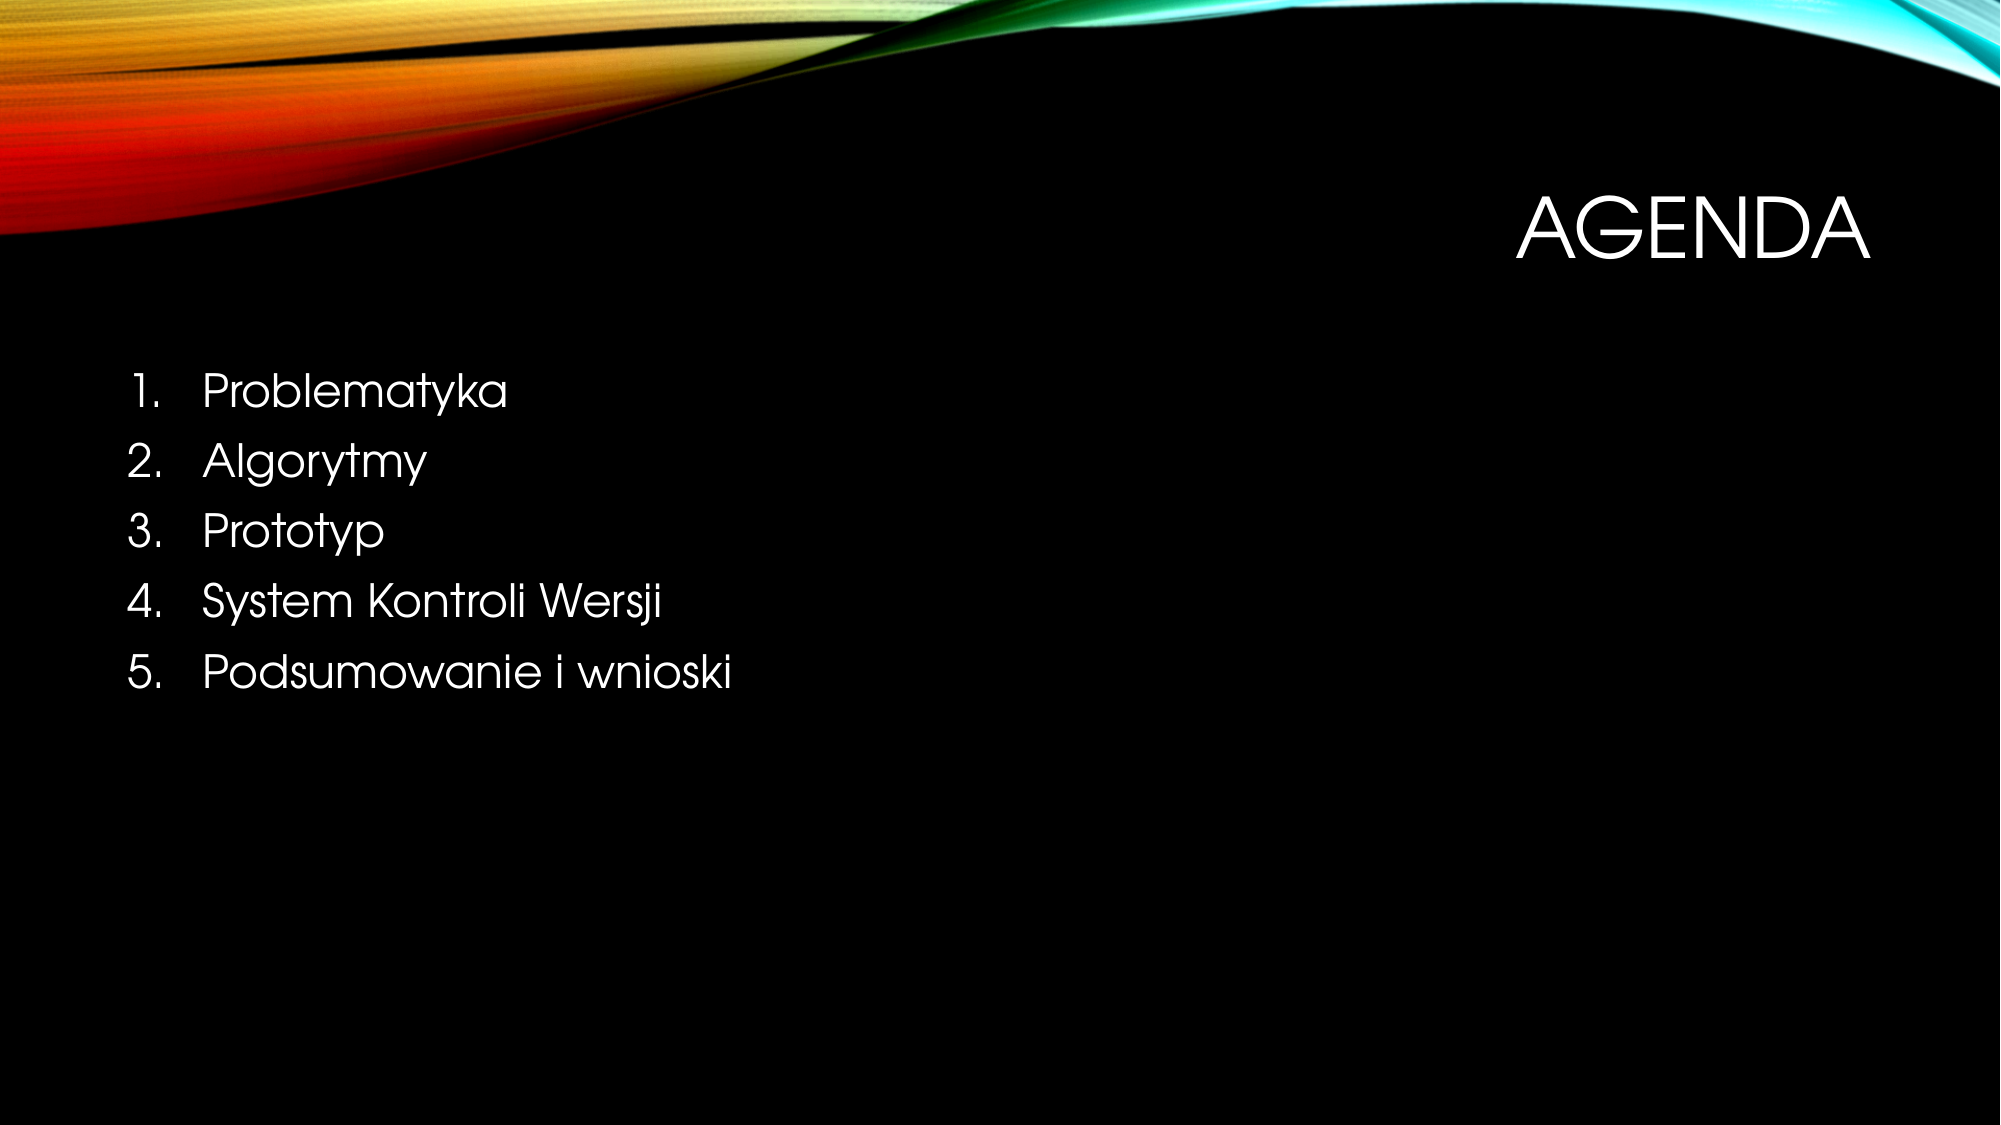

# Agenda
Problematyka
Algorytmy
Prototyp
System Kontroli Wersji
Podsumowanie i wnioski